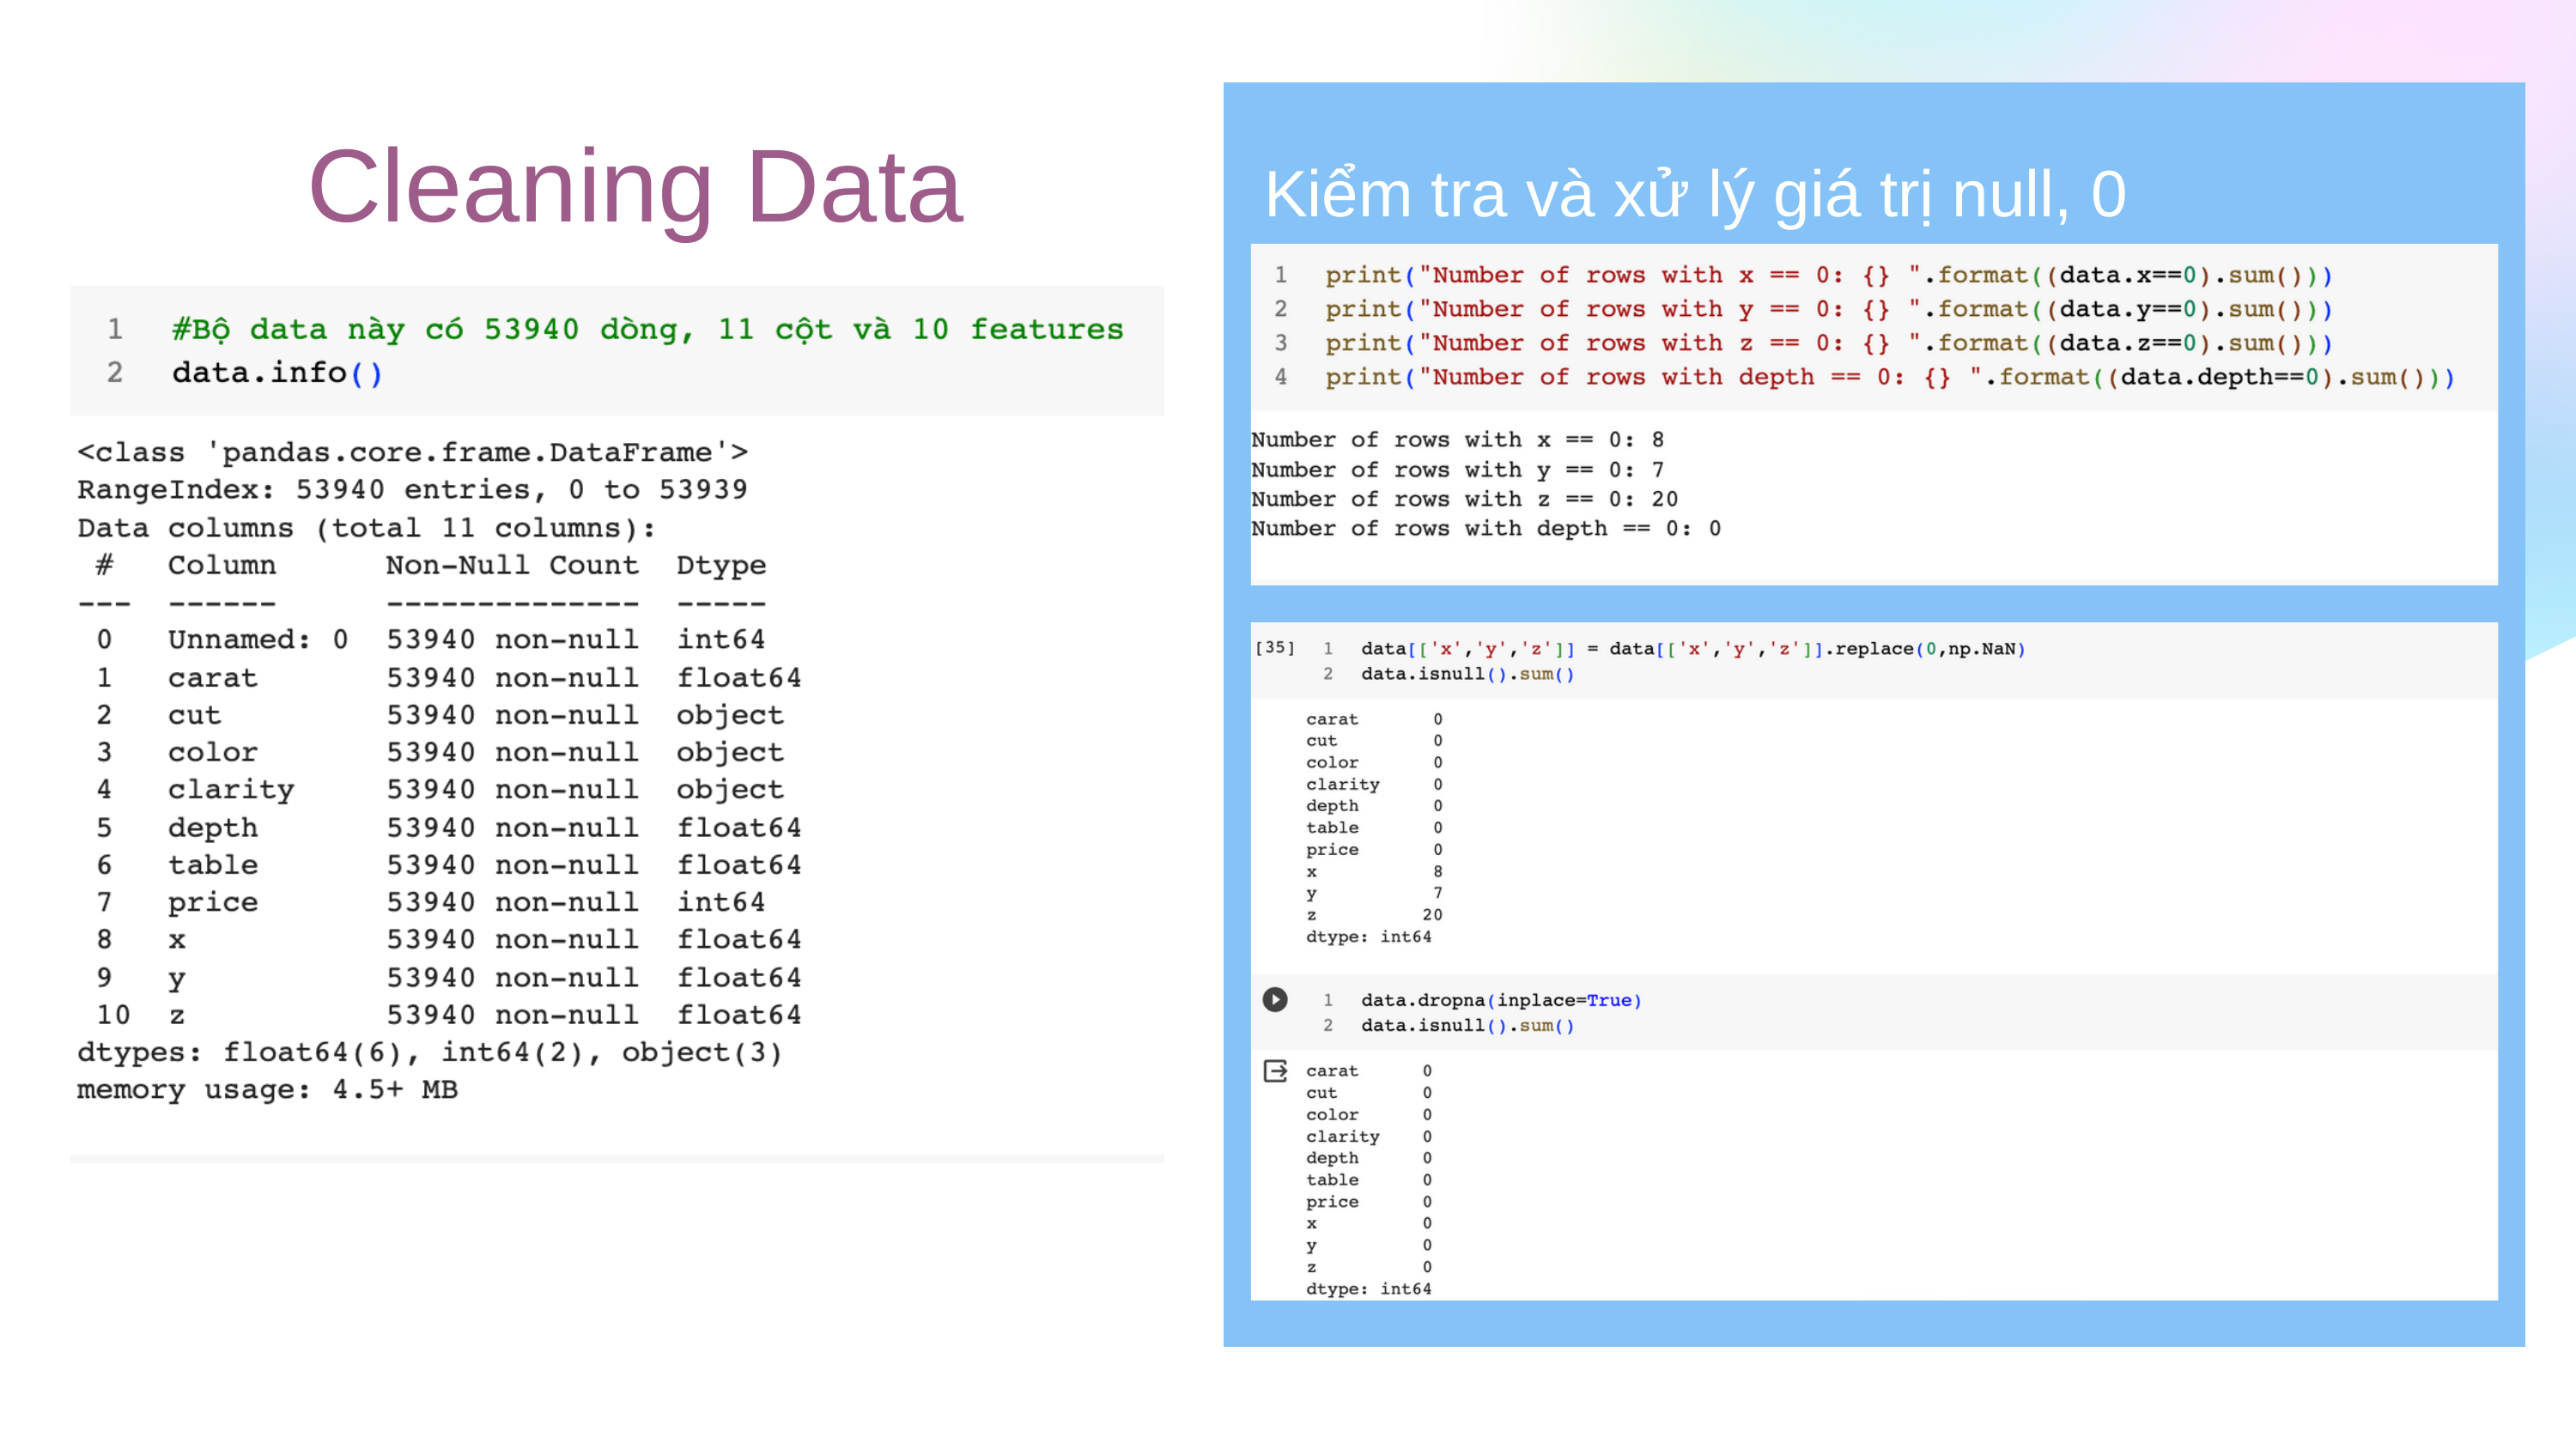

Cleaning Data
Kiểm tra và xử lý giá trị null, 0